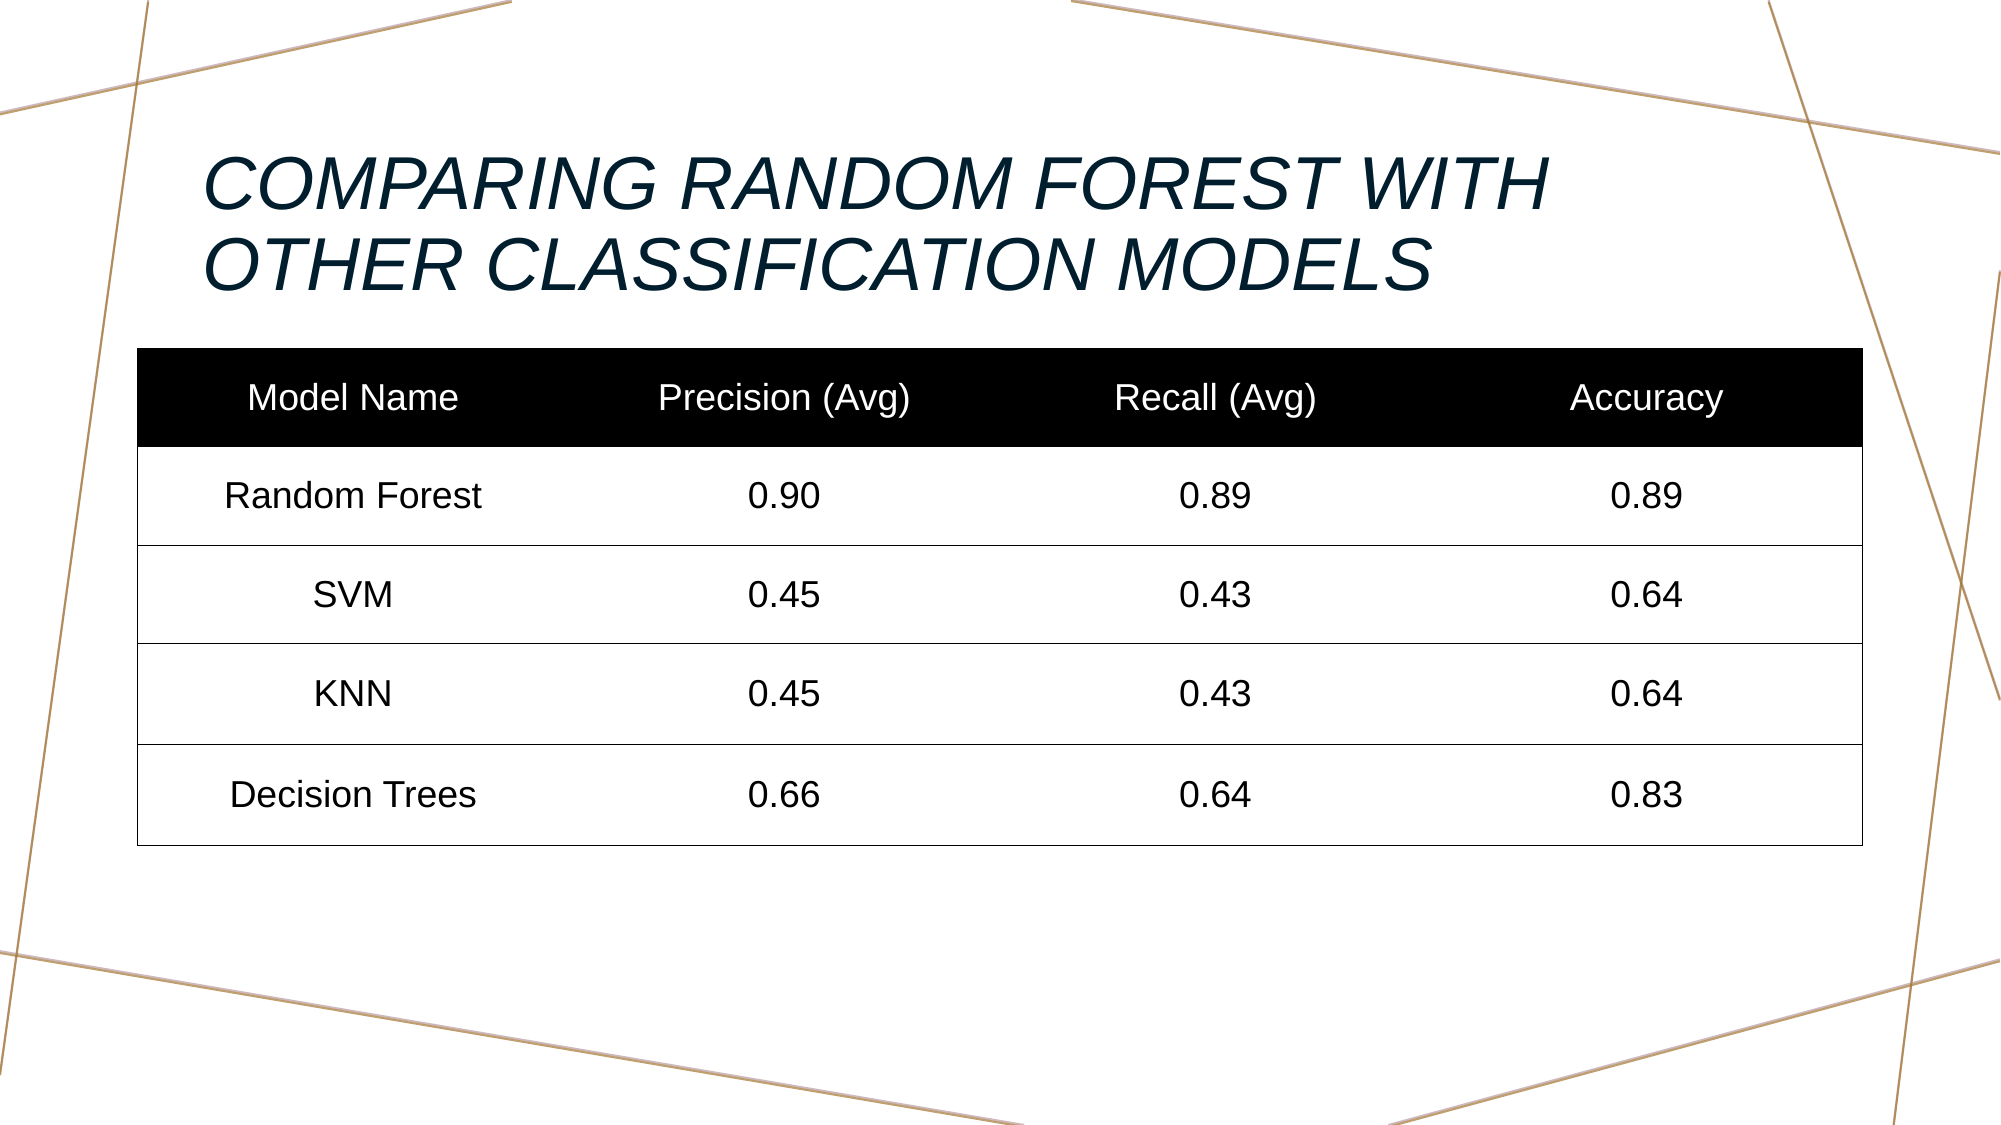

# Comparing Random Forest with other classification models
| Model Name | Precision (Avg) | Recall (Avg) | Accuracy |
| --- | --- | --- | --- |
| Random Forest | 0.90 | 0.89 | 0.89 |
| SVM | 0.45 | 0.43 | 0.64 |
| KNN | 0.45 | 0.43 | 0.64 |
| Decision Trees | 0.66 | 0.64 | 0.83 |